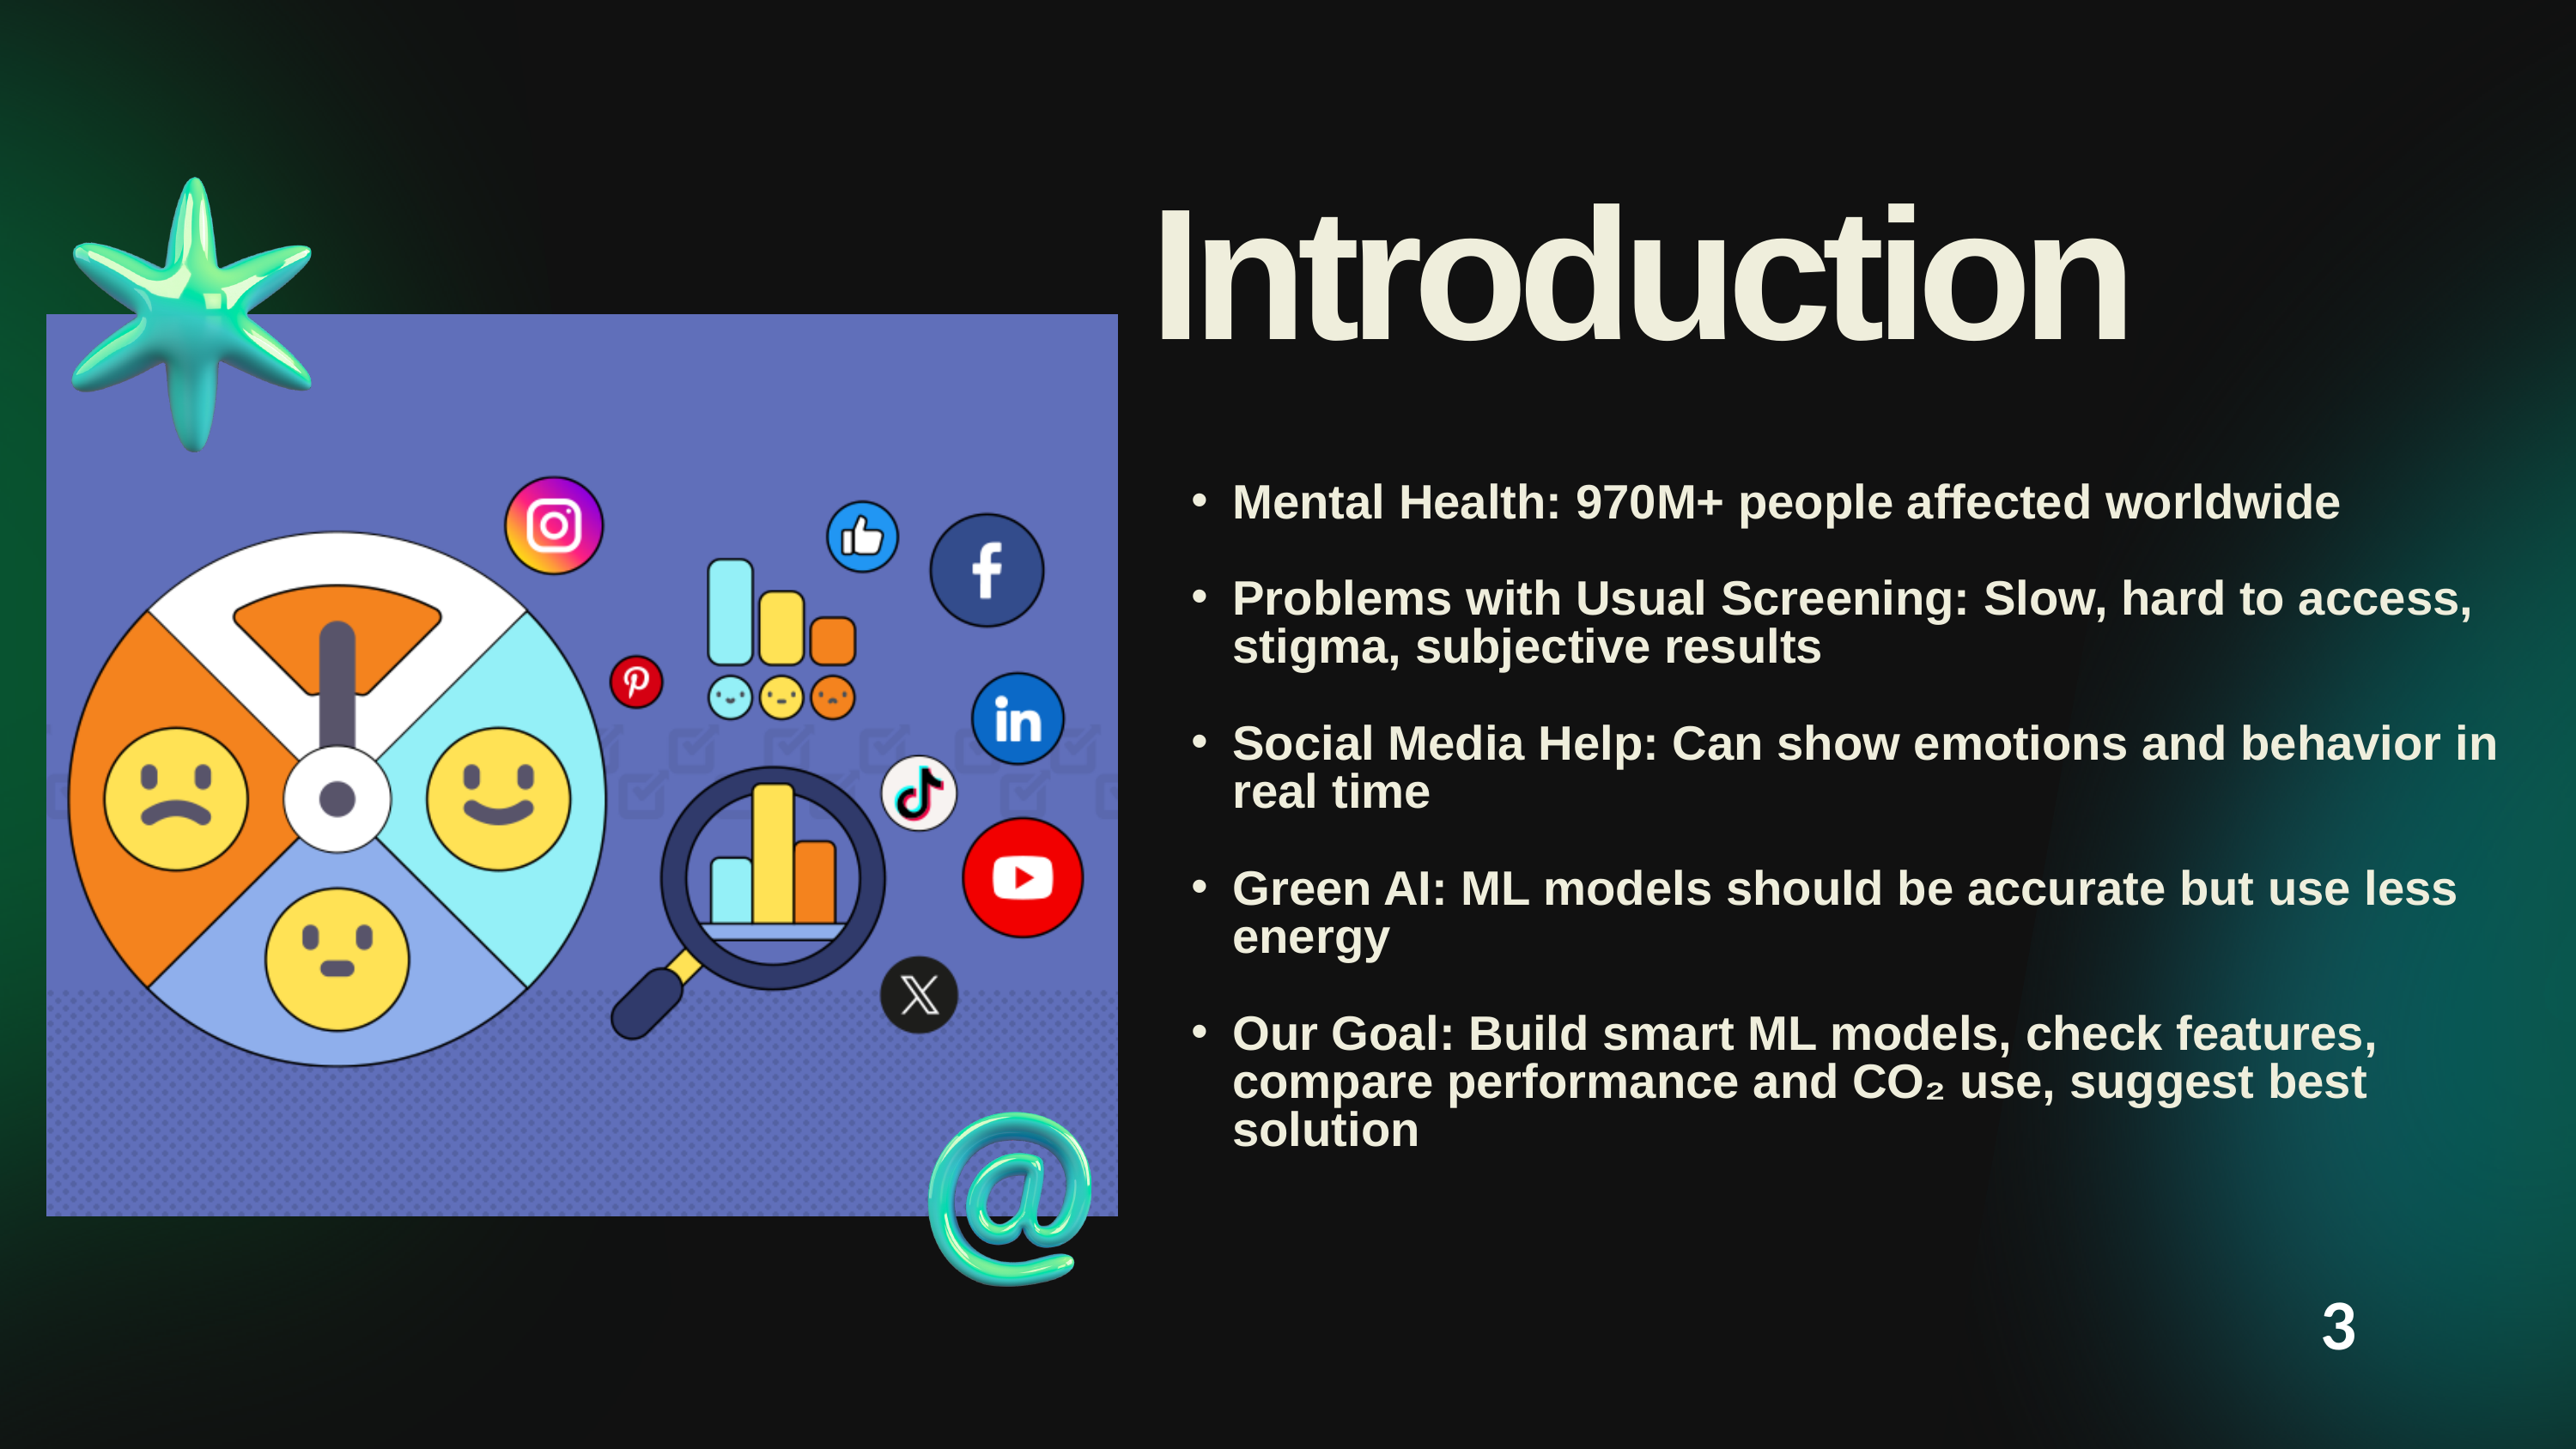

Introduction

Mental Health: 970M+ people affected worldwide

Problems with Usual Screening: Slow, hard to access, stigma, subjective results

Social Media Help: Can show emotions and behavior in real time

Green AI: ML models should be accurate but use less energy

Our Goal: Build smart ML models, check features, compare performance and CO₂ use, suggest best solution

3